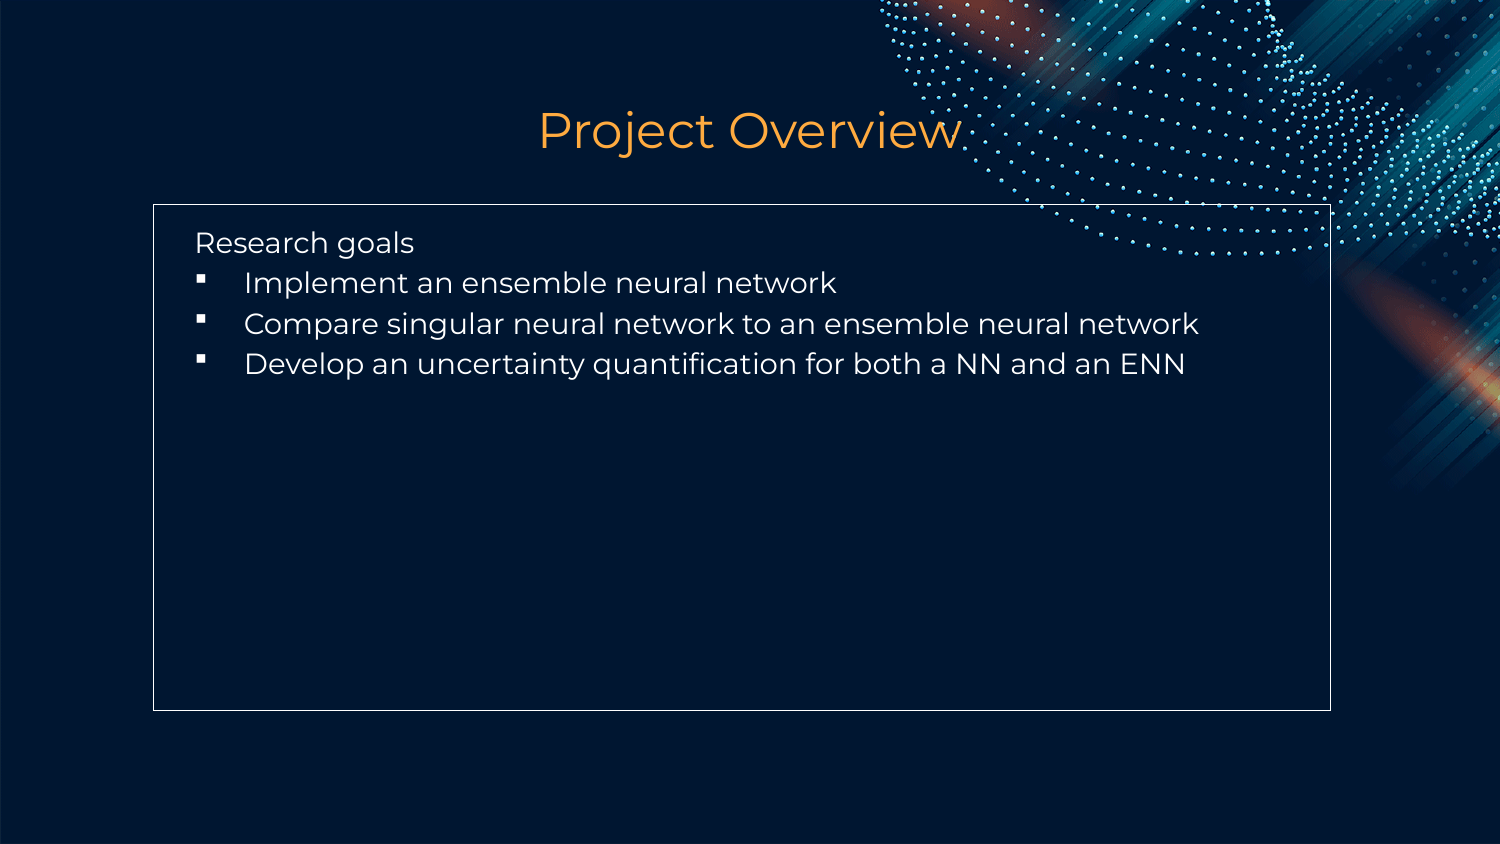

# Project Overview
Research goals
Implement an ensemble neural network
Compare singular neural network to an ensemble neural network
Develop an uncertainty quantification for both a NN and an ENN